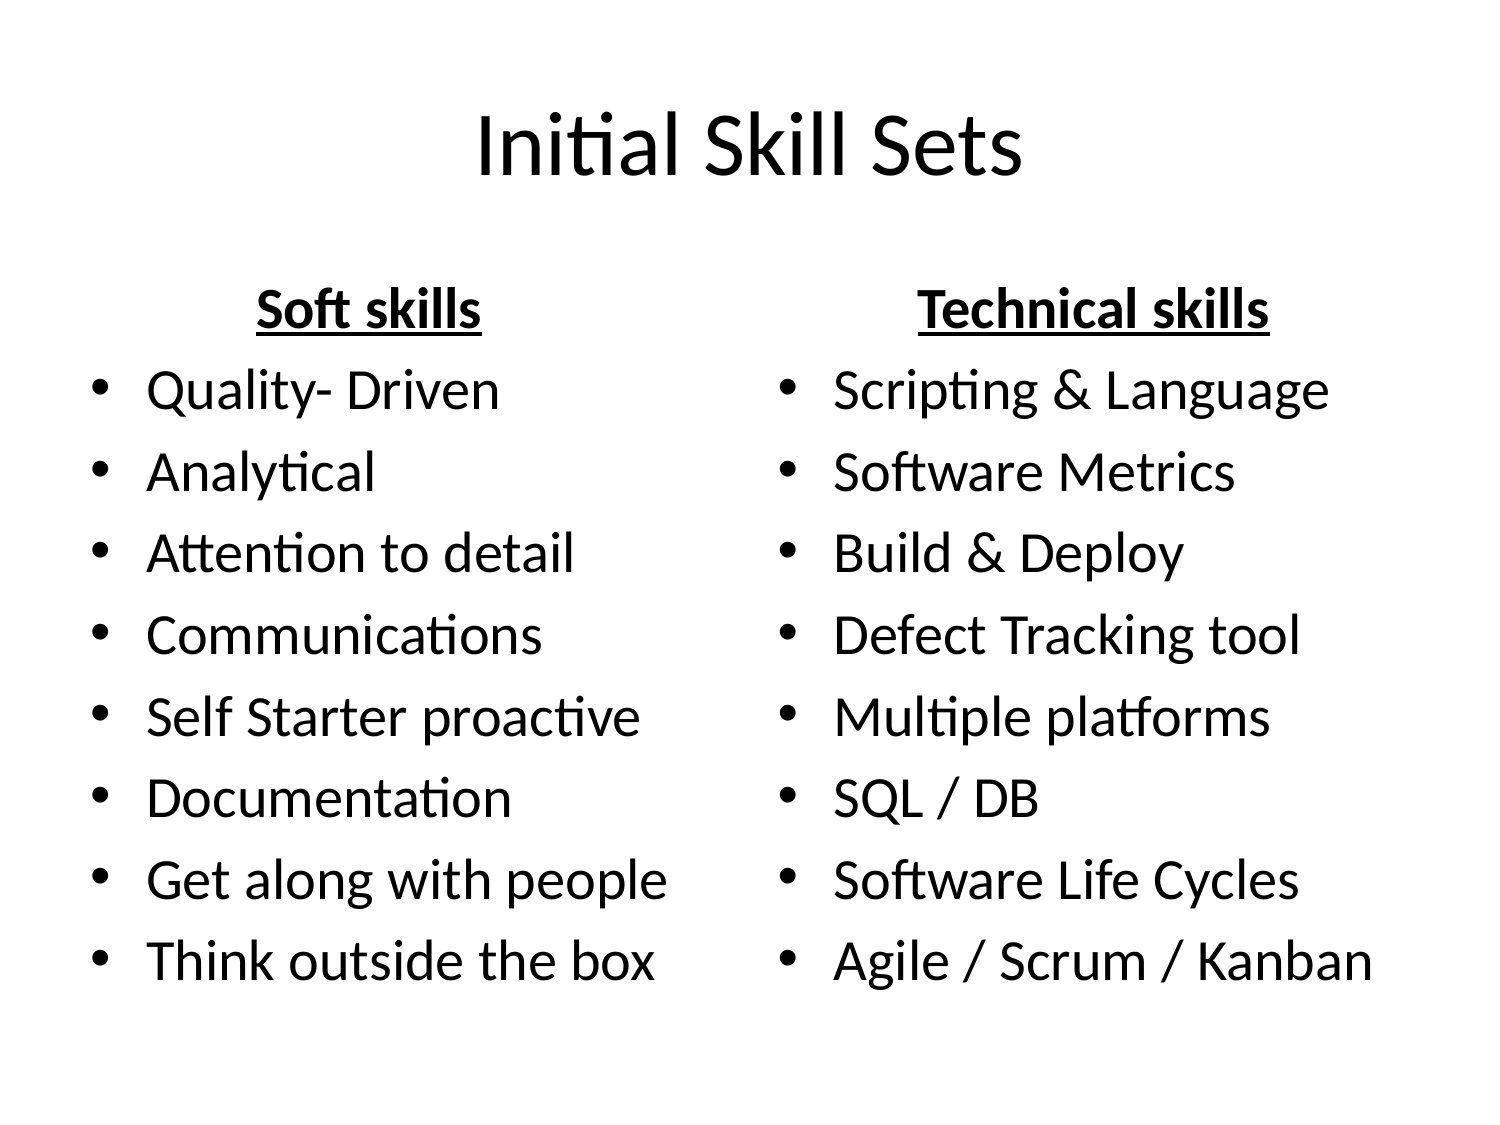

# Initial Skill Sets
Soft skills
Quality- Driven
Analytical
Attention to detail
Communications
Self Starter proactive
Documentation
Get along with people
Think outside the box
Technical skills
Scripting & Language
Software Metrics
Build & Deploy
Defect Tracking tool
Multiple platforms
SQL / DB
Software Life Cycles
Agile / Scrum / Kanban